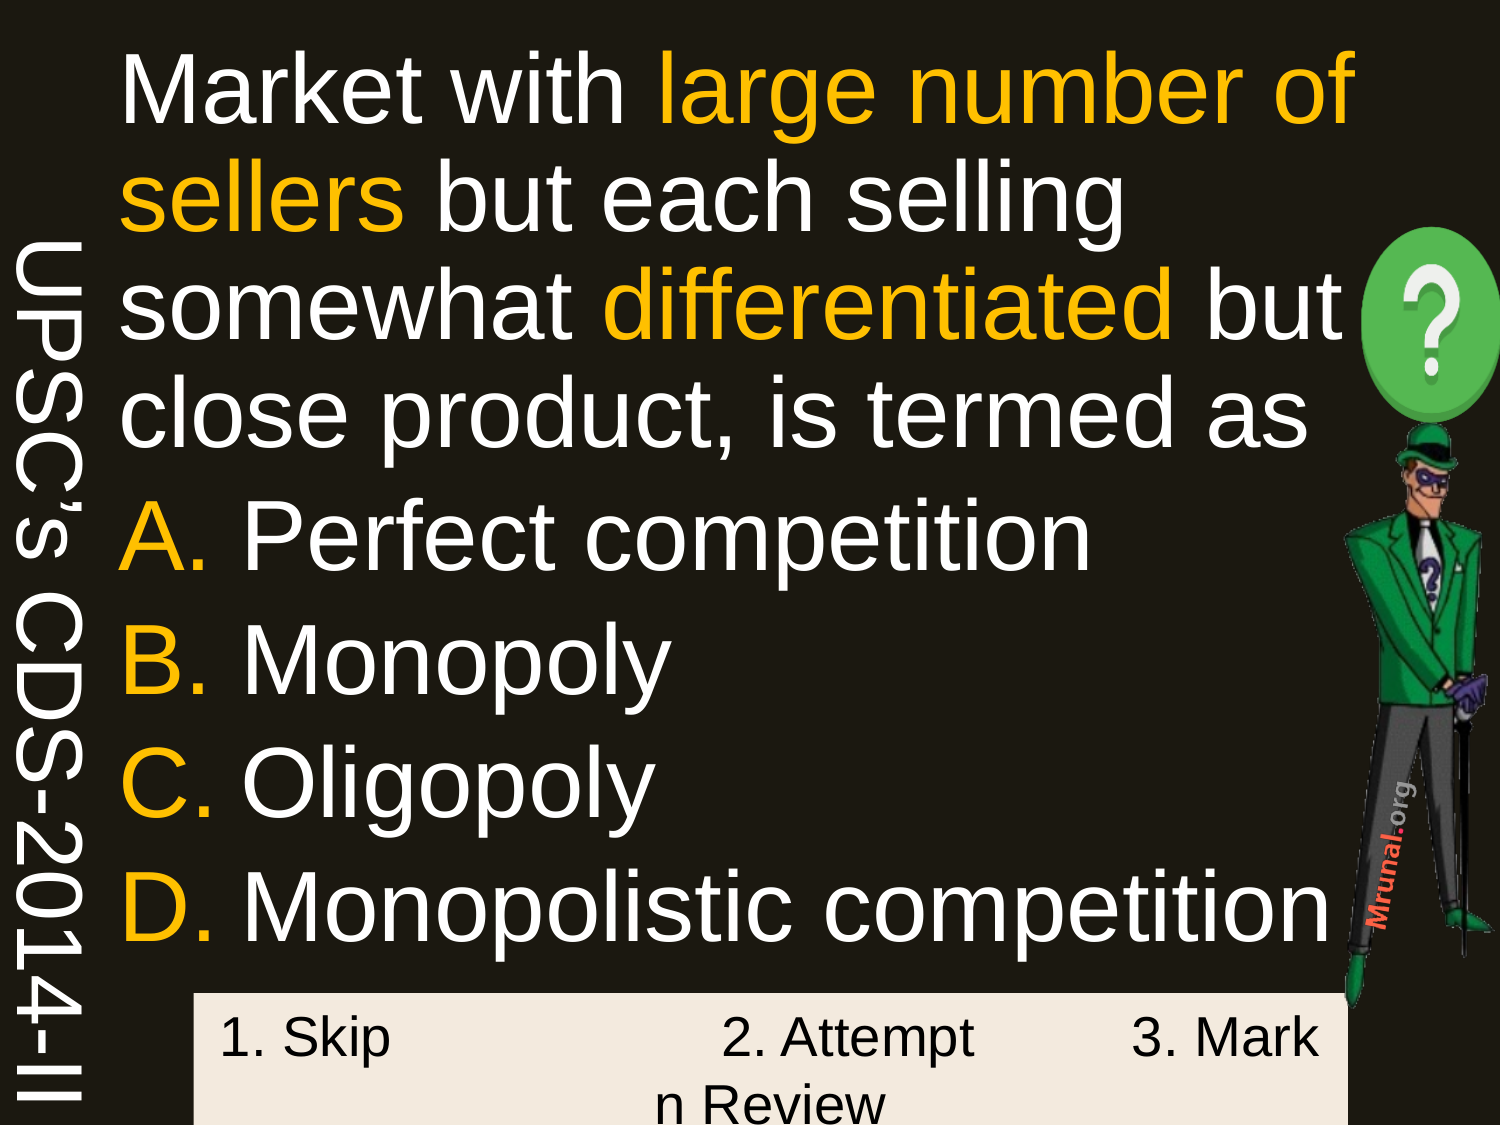

UPSC’s CDS-2014-II
Market with large number of sellers but each selling somewhat differentiated but close product, is termed as
Perfect competition
Monopoly
Oligopoly
Monopolistic competition